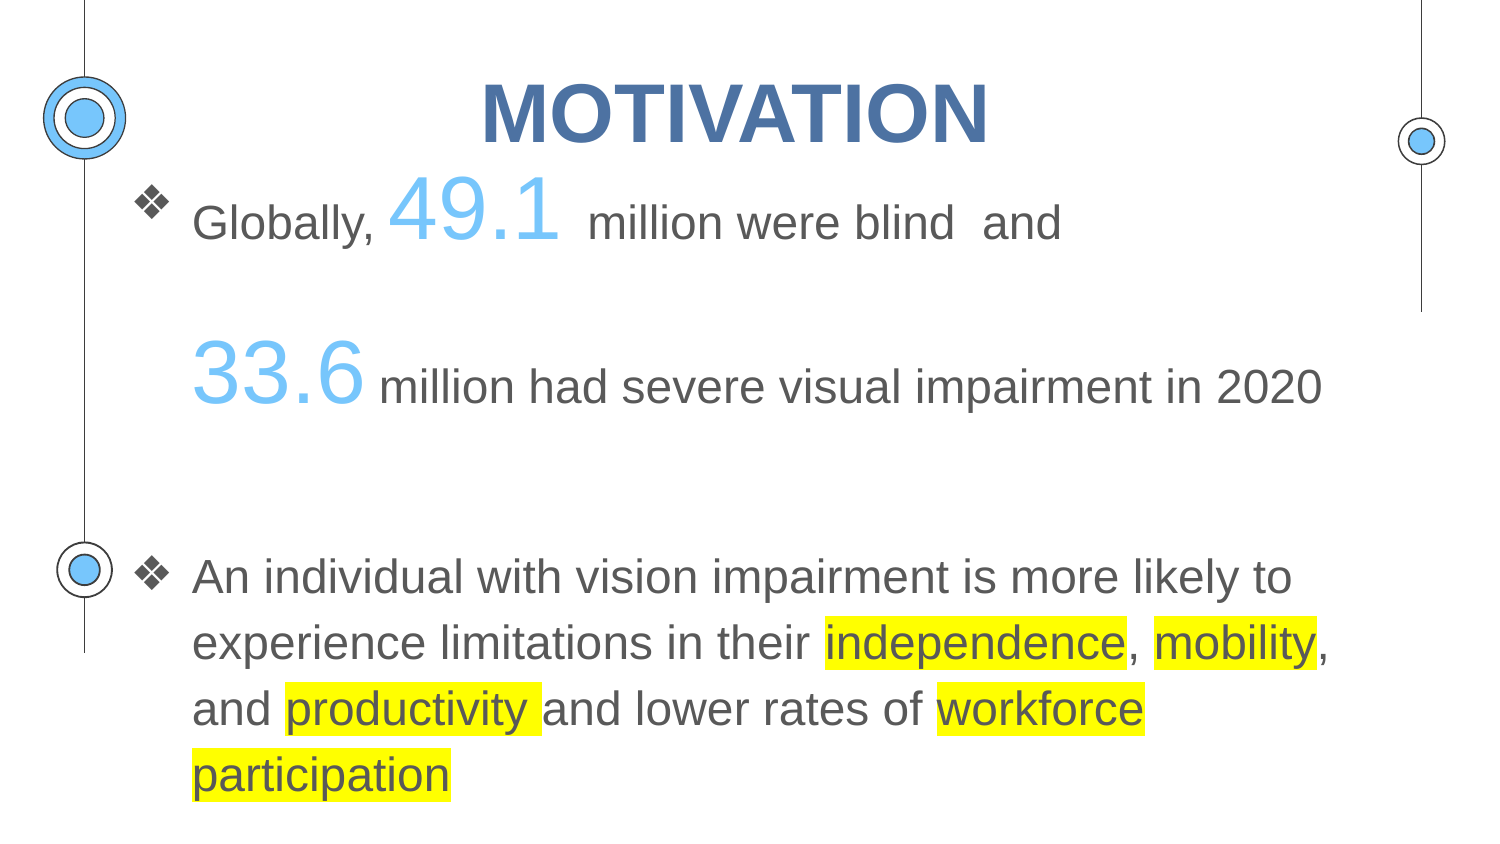

# MOTIVATION
Globally, 49.1 million were blind  and

33.6 million had severe visual impairment in 2020

An individual with vision impairment is more likely to experience limitations in their independence, mobility, and productivity and lower rates of workforce participation